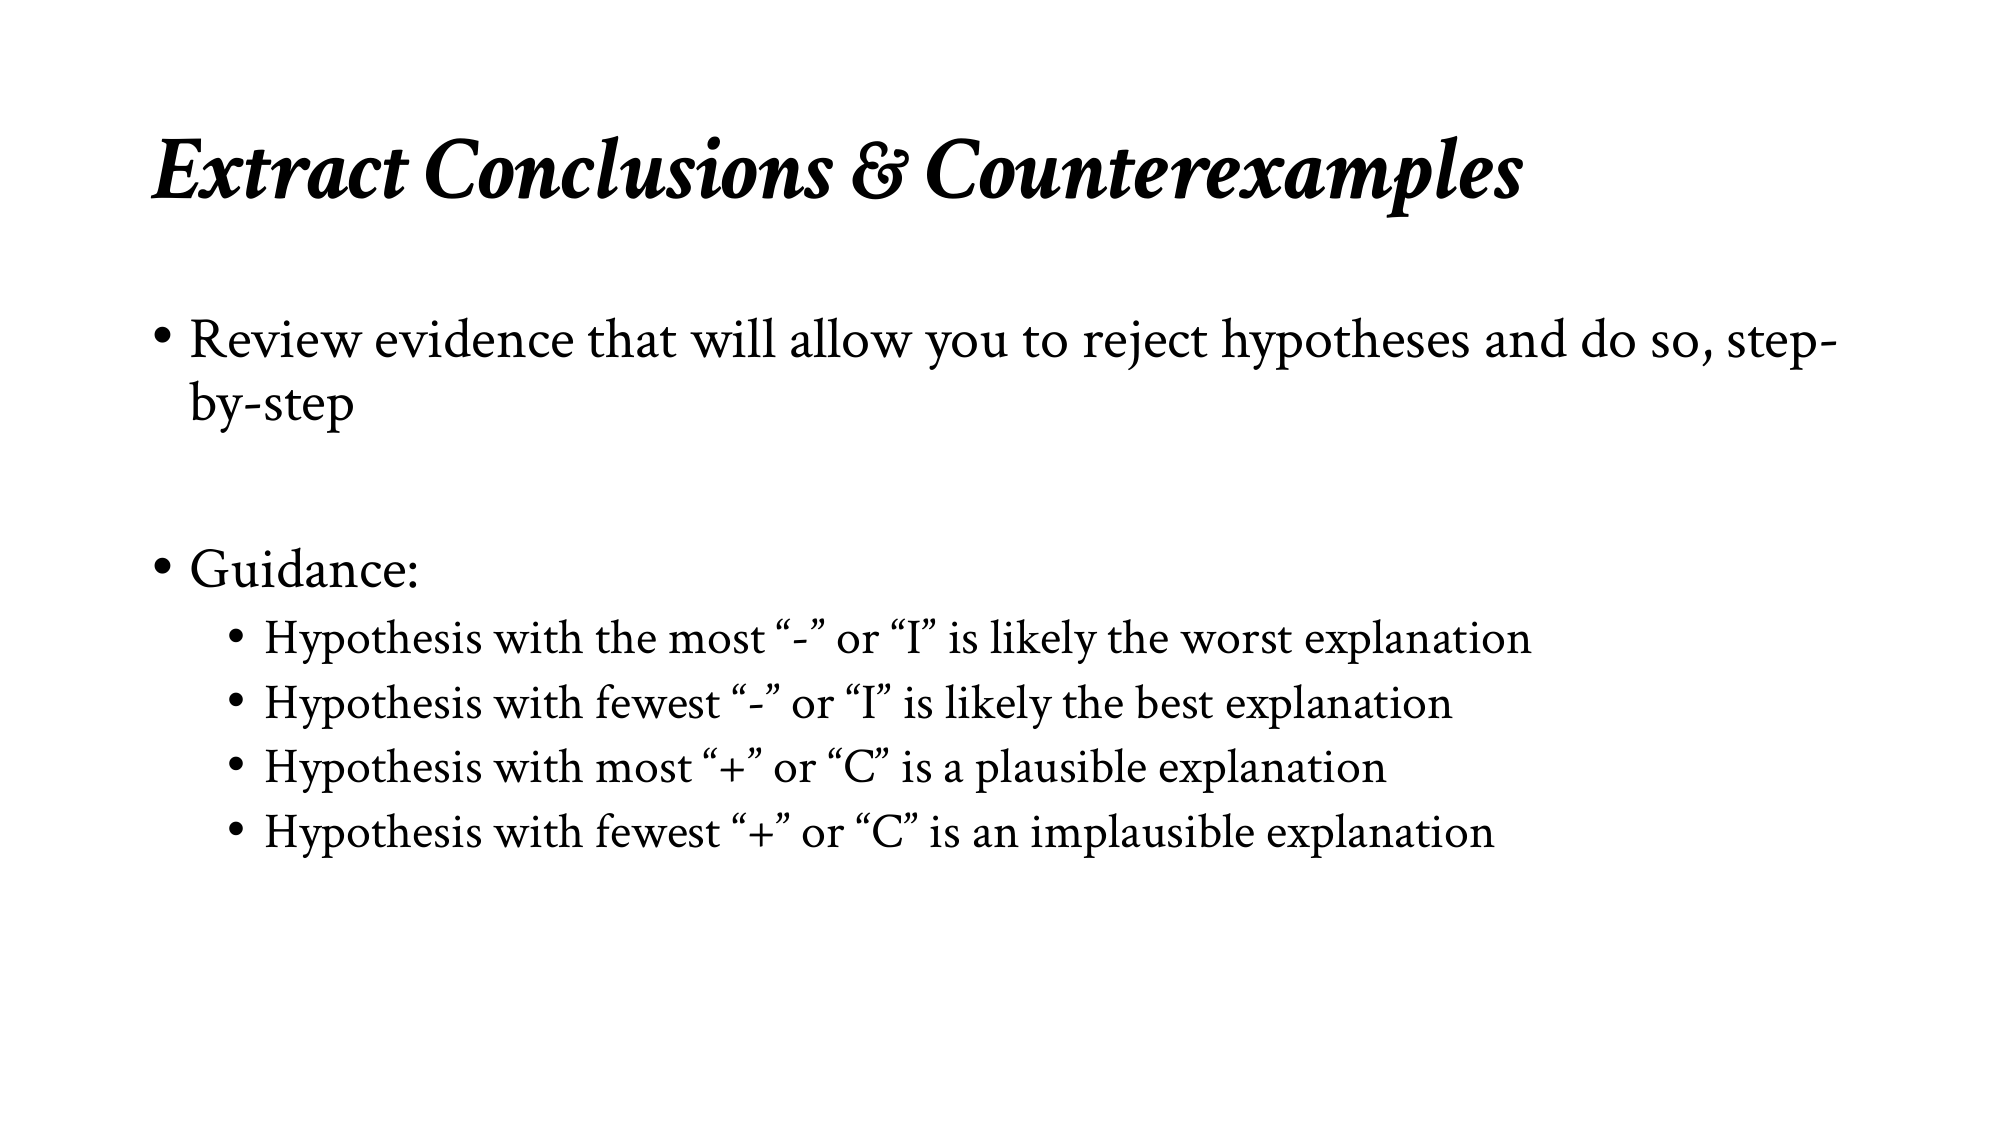

# Extract Conclusions & Counterexamples
Review evidence that will allow you to reject hypotheses and do so, step-by-step

Guidance:
Hypothesis with the most “-” or “I” is likely the worst explanation
Hypothesis with fewest “-” or “I” is likely the best explanation
Hypothesis with most “+” or “C” is a plausible explanation
Hypothesis with fewest “+” or “C” is an implausible explanation